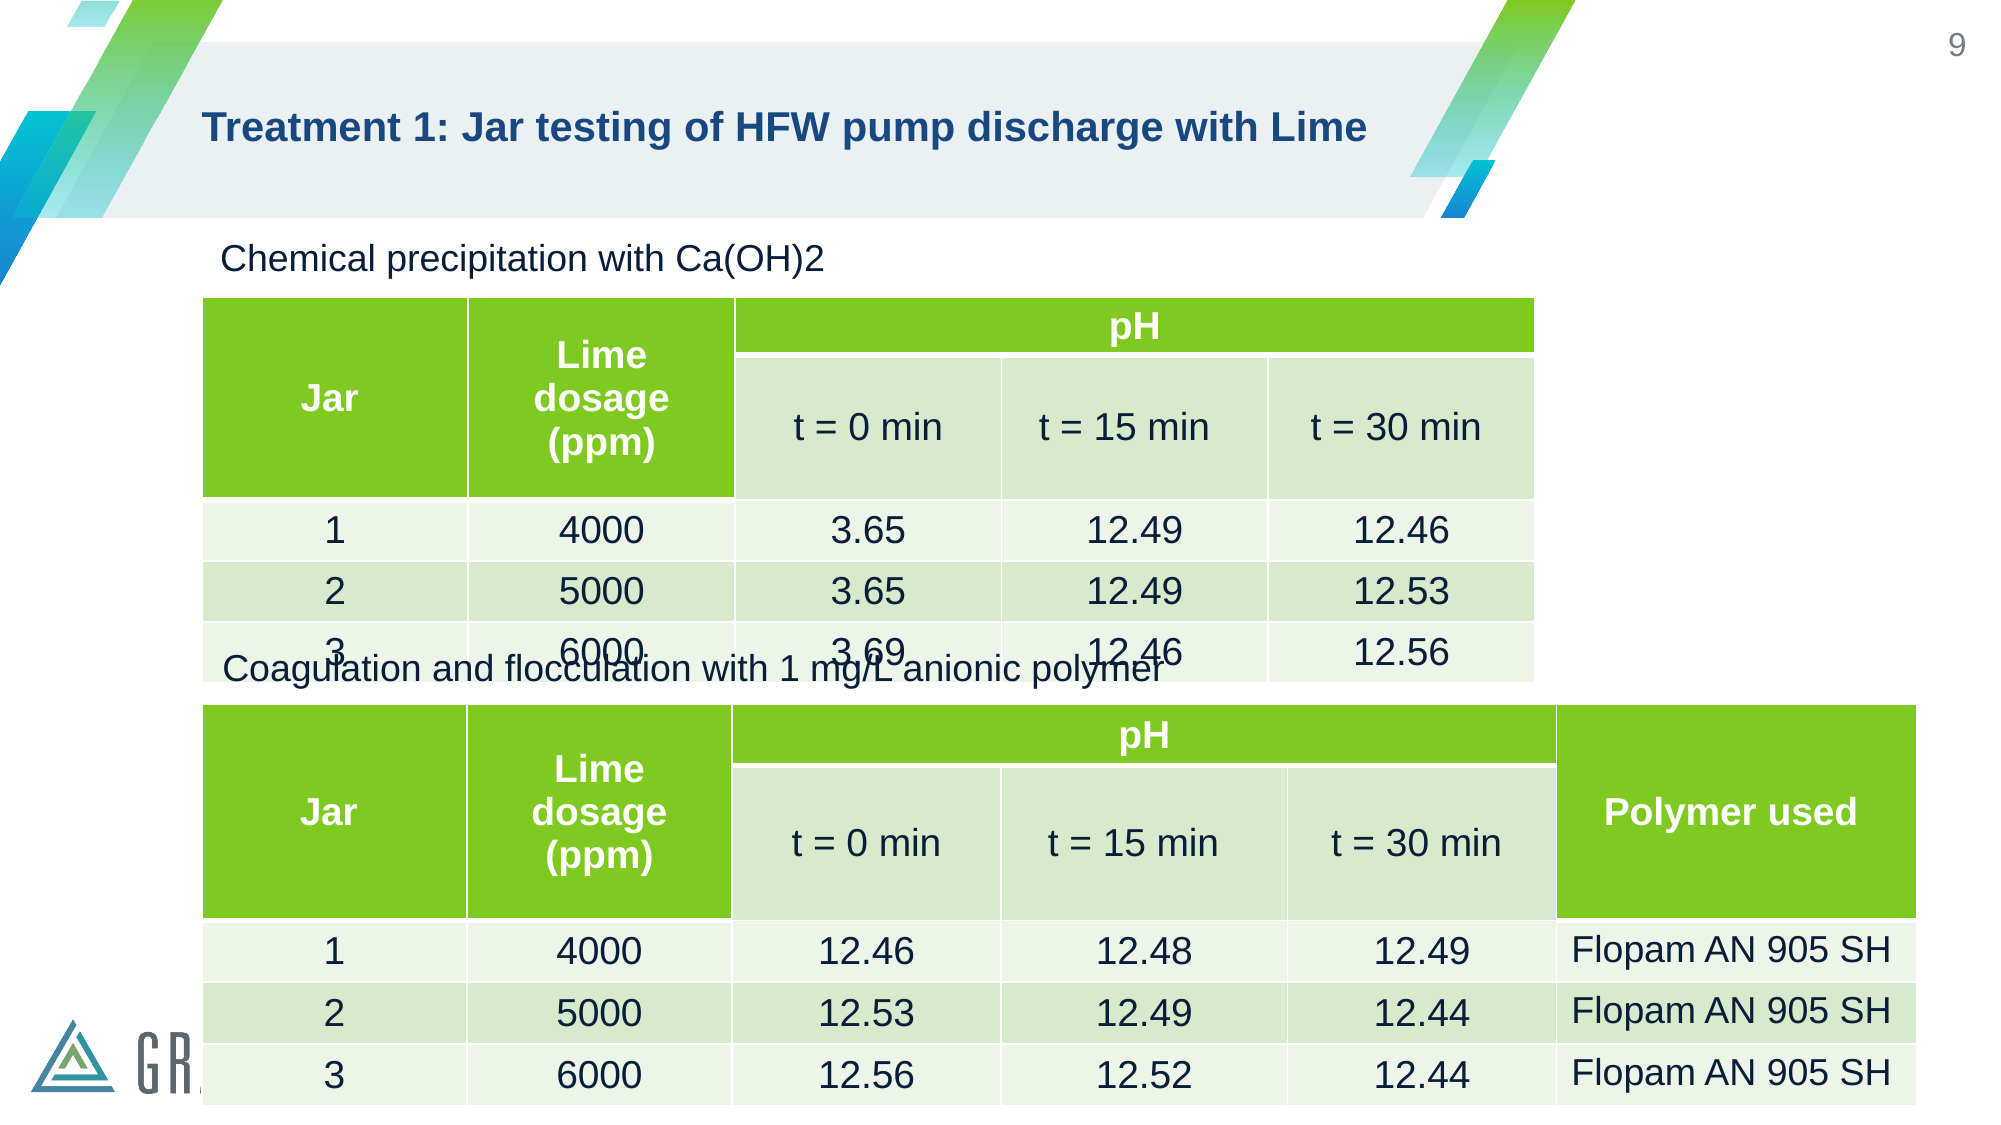

9
# Treatment 1: Jar testing of HFW pump discharge with Lime
Chemical precipitation with Ca(OH)2
| Jar | Lime dosage (ppm) | pH |  |  |
| --- | --- | --- | --- | --- |
|  |  | t = 0 min | t = 15 min | t = 30 min |
| 1 | 4000 | 3.65 | 12.49 | 12.46 |
| 2 | 5000 | 3.65 | 12.49 | 12.53 |
| 3 | 6000 | 3.69 | 12.46 | 12.56 |
Coagulation and flocculation with 1 mg/L anionic polymer
| Jar | Lime dosage (ppm) | pH |  |  | Polymer used |
| --- | --- | --- | --- | --- | --- |
|  |  | t = 0 min | t = 15 min | t = 30 min |  |
| 1 | 4000 | 12.46 | 12.48 | 12.49 | Flopam AN 905 SH |
| 2 | 5000 | 12.53 | 12.49 | 12.44 | Flopam AN 905 SH |
| 3 | 6000 | 12.56 | 12.52 | 12.44 | Flopam AN 905 SH |